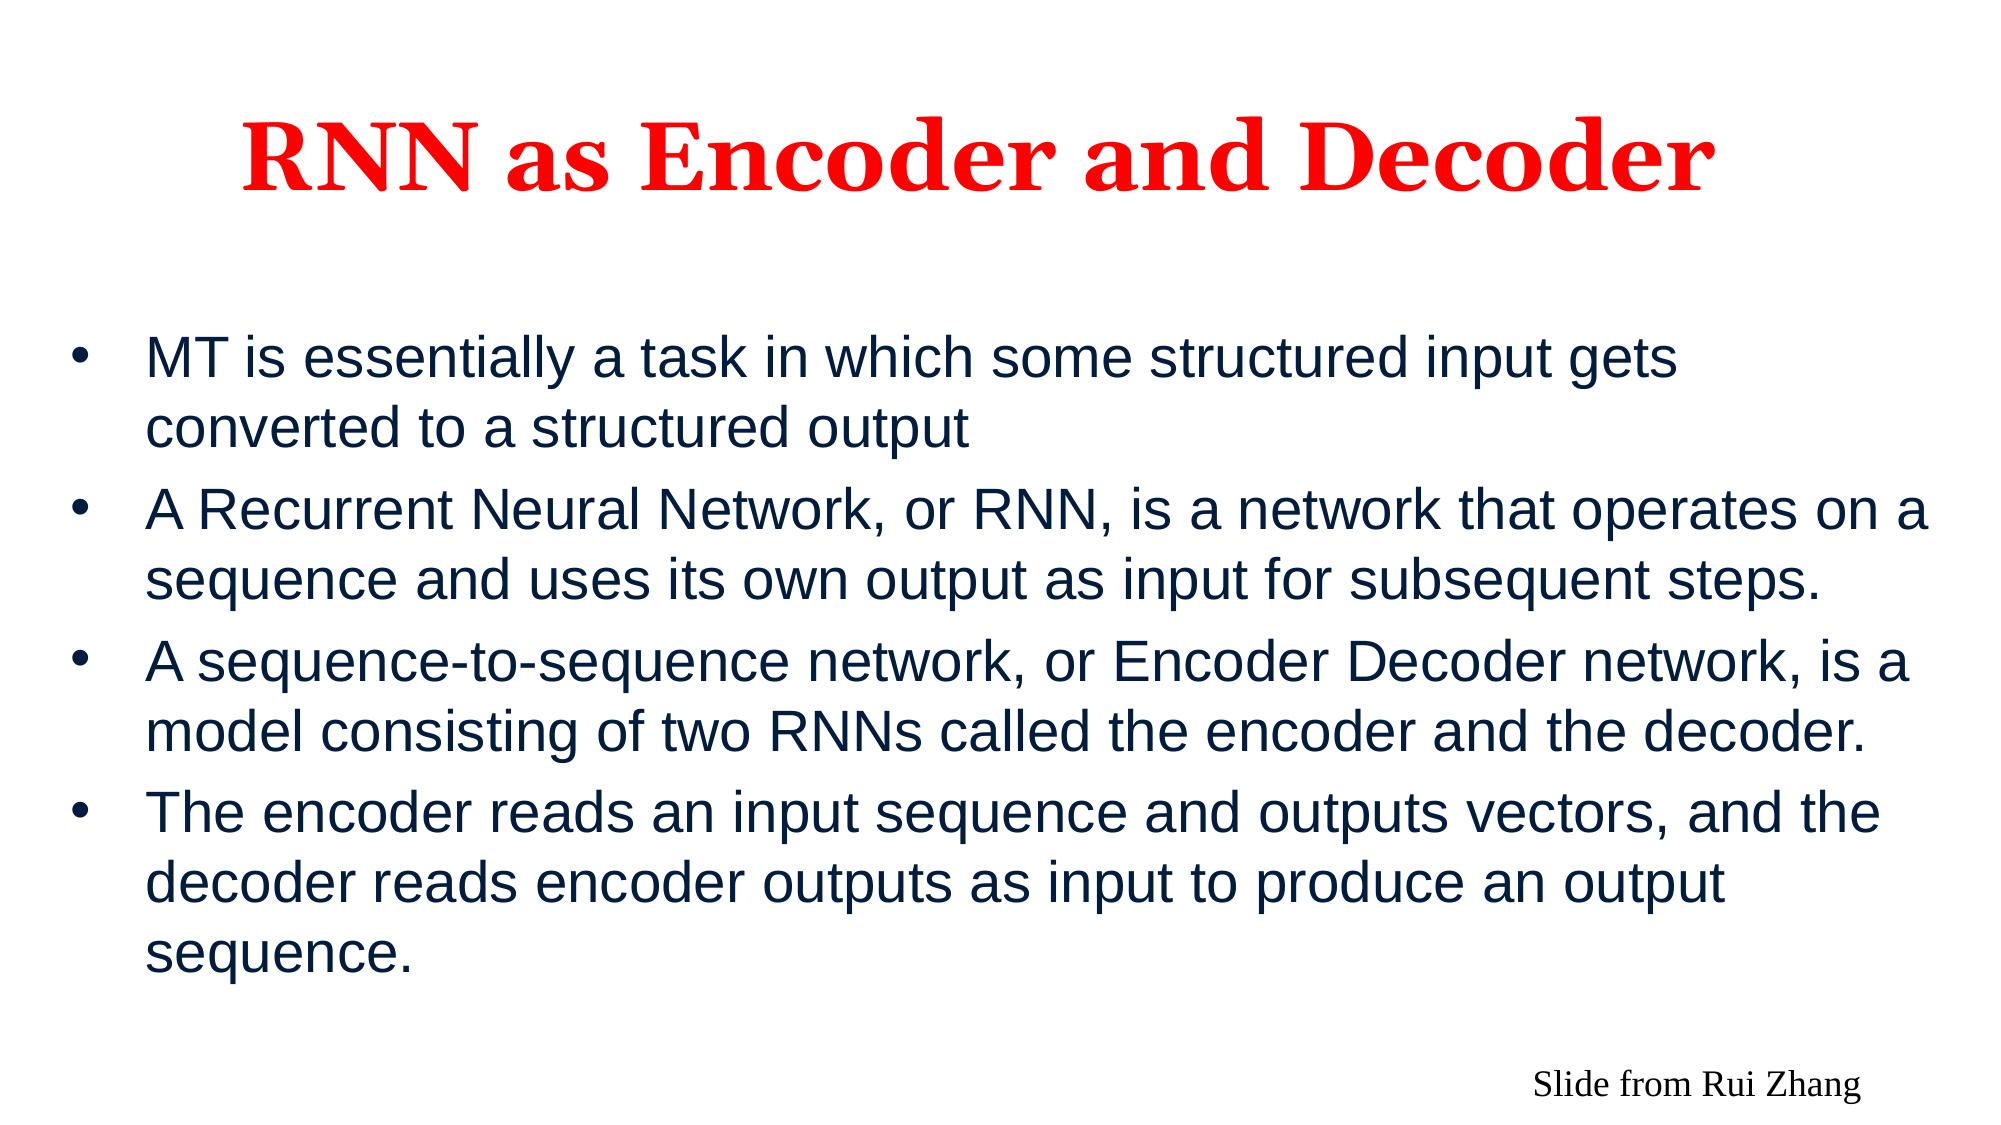

# RNN as Encoder and Decoder
MT is essentially a task in which some structured input gets converted to a structured output
A Recurrent Neural Network, or RNN, is a network that operates on a sequence and uses its own output as input for subsequent steps.
A sequence-to-sequence network, or Encoder Decoder network, is a model consisting of two RNNs called the encoder and the decoder.
The encoder reads an input sequence and outputs vectors, and the decoder reads encoder outputs as input to produce an output sequence.
Slide from Rui Zhang